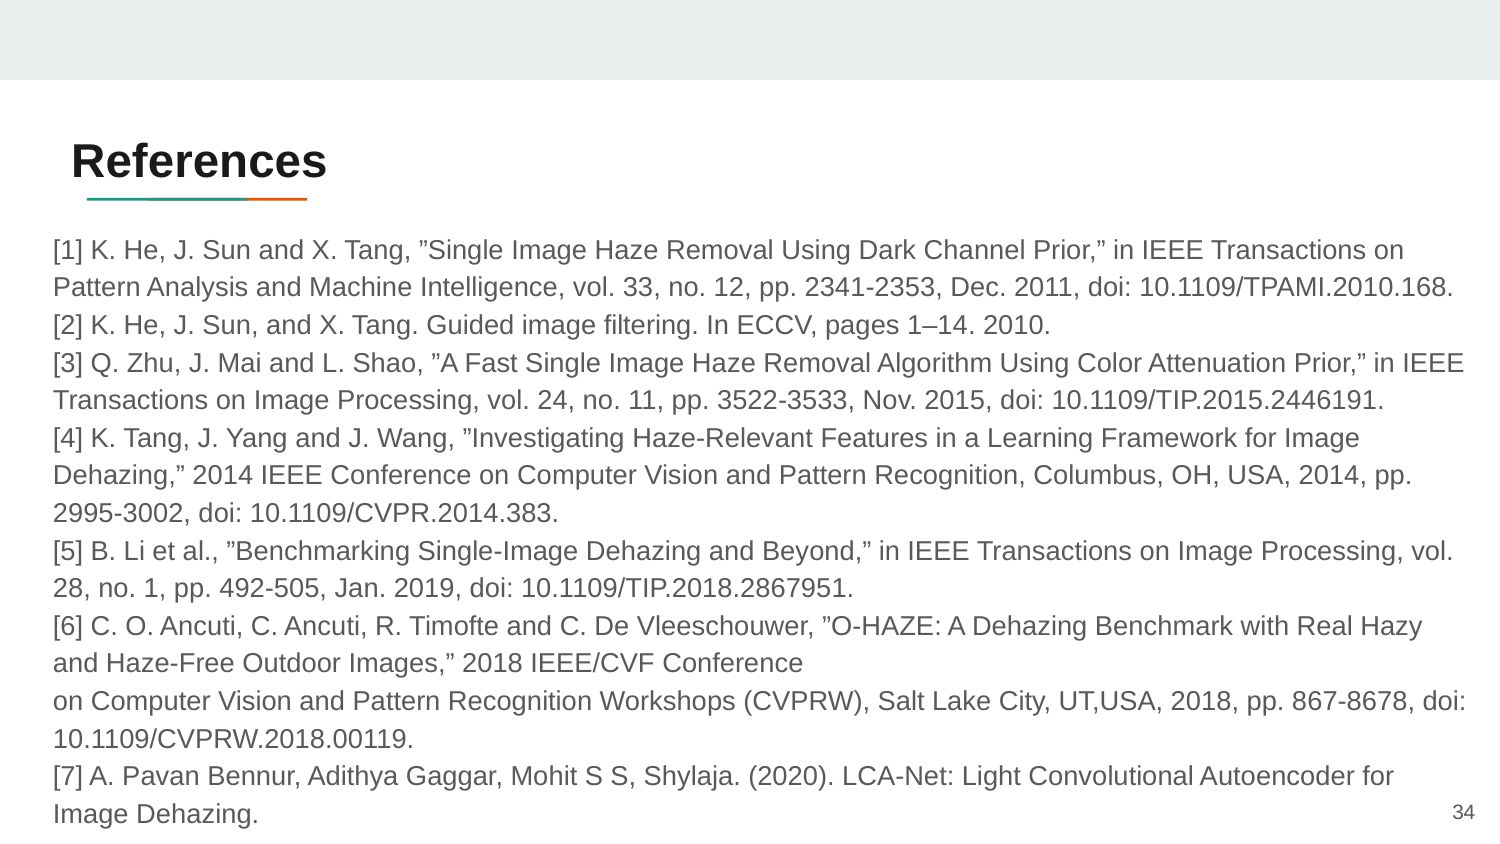

# References
[1] K. He, J. Sun and X. Tang, ”Single Image Haze Removal Using Dark Channel Prior,” in IEEE Transactions on Pattern Analysis and Machine Intelligence, vol. 33, no. 12, pp. 2341-2353, Dec. 2011, doi: 10.1109/TPAMI.2010.168.
[2] K. He, J. Sun, and X. Tang. Guided image filtering. In ECCV, pages 1–14. 2010.
[3] Q. Zhu, J. Mai and L. Shao, ”A Fast Single Image Haze Removal Algorithm Using Color Attenuation Prior,” in IEEE Transactions on Image Processing, vol. 24, no. 11, pp. 3522-3533, Nov. 2015, doi: 10.1109/TIP.2015.2446191.
[4] K. Tang, J. Yang and J. Wang, ”Investigating Haze-Relevant Features in a Learning Framework for Image Dehazing,” 2014 IEEE Conference on Computer Vision and Pattern Recognition, Columbus, OH, USA, 2014, pp. 2995-3002, doi: 10.1109/CVPR.2014.383.
[5] B. Li et al., ”Benchmarking Single-Image Dehazing and Beyond,” in IEEE Transactions on Image Processing, vol. 28, no. 1, pp. 492-505, Jan. 2019, doi: 10.1109/TIP.2018.2867951.
[6] C. O. Ancuti, C. Ancuti, R. Timofte and C. De Vleeschouwer, ”O-HAZE: A Dehazing Benchmark with Real Hazy and Haze-Free Outdoor Images,” 2018 IEEE/CVF Conference
on Computer Vision and Pattern Recognition Workshops (CVPRW), Salt Lake City, UT,USA, 2018, pp. 867-8678, doi: 10.1109/CVPRW.2018.00119.
[7] A. Pavan Bennur, Adithya Gaggar, Mohit S S, Shylaja. (2020). LCA-Net: Light Convolutional Autoencoder for Image Dehazing.

34